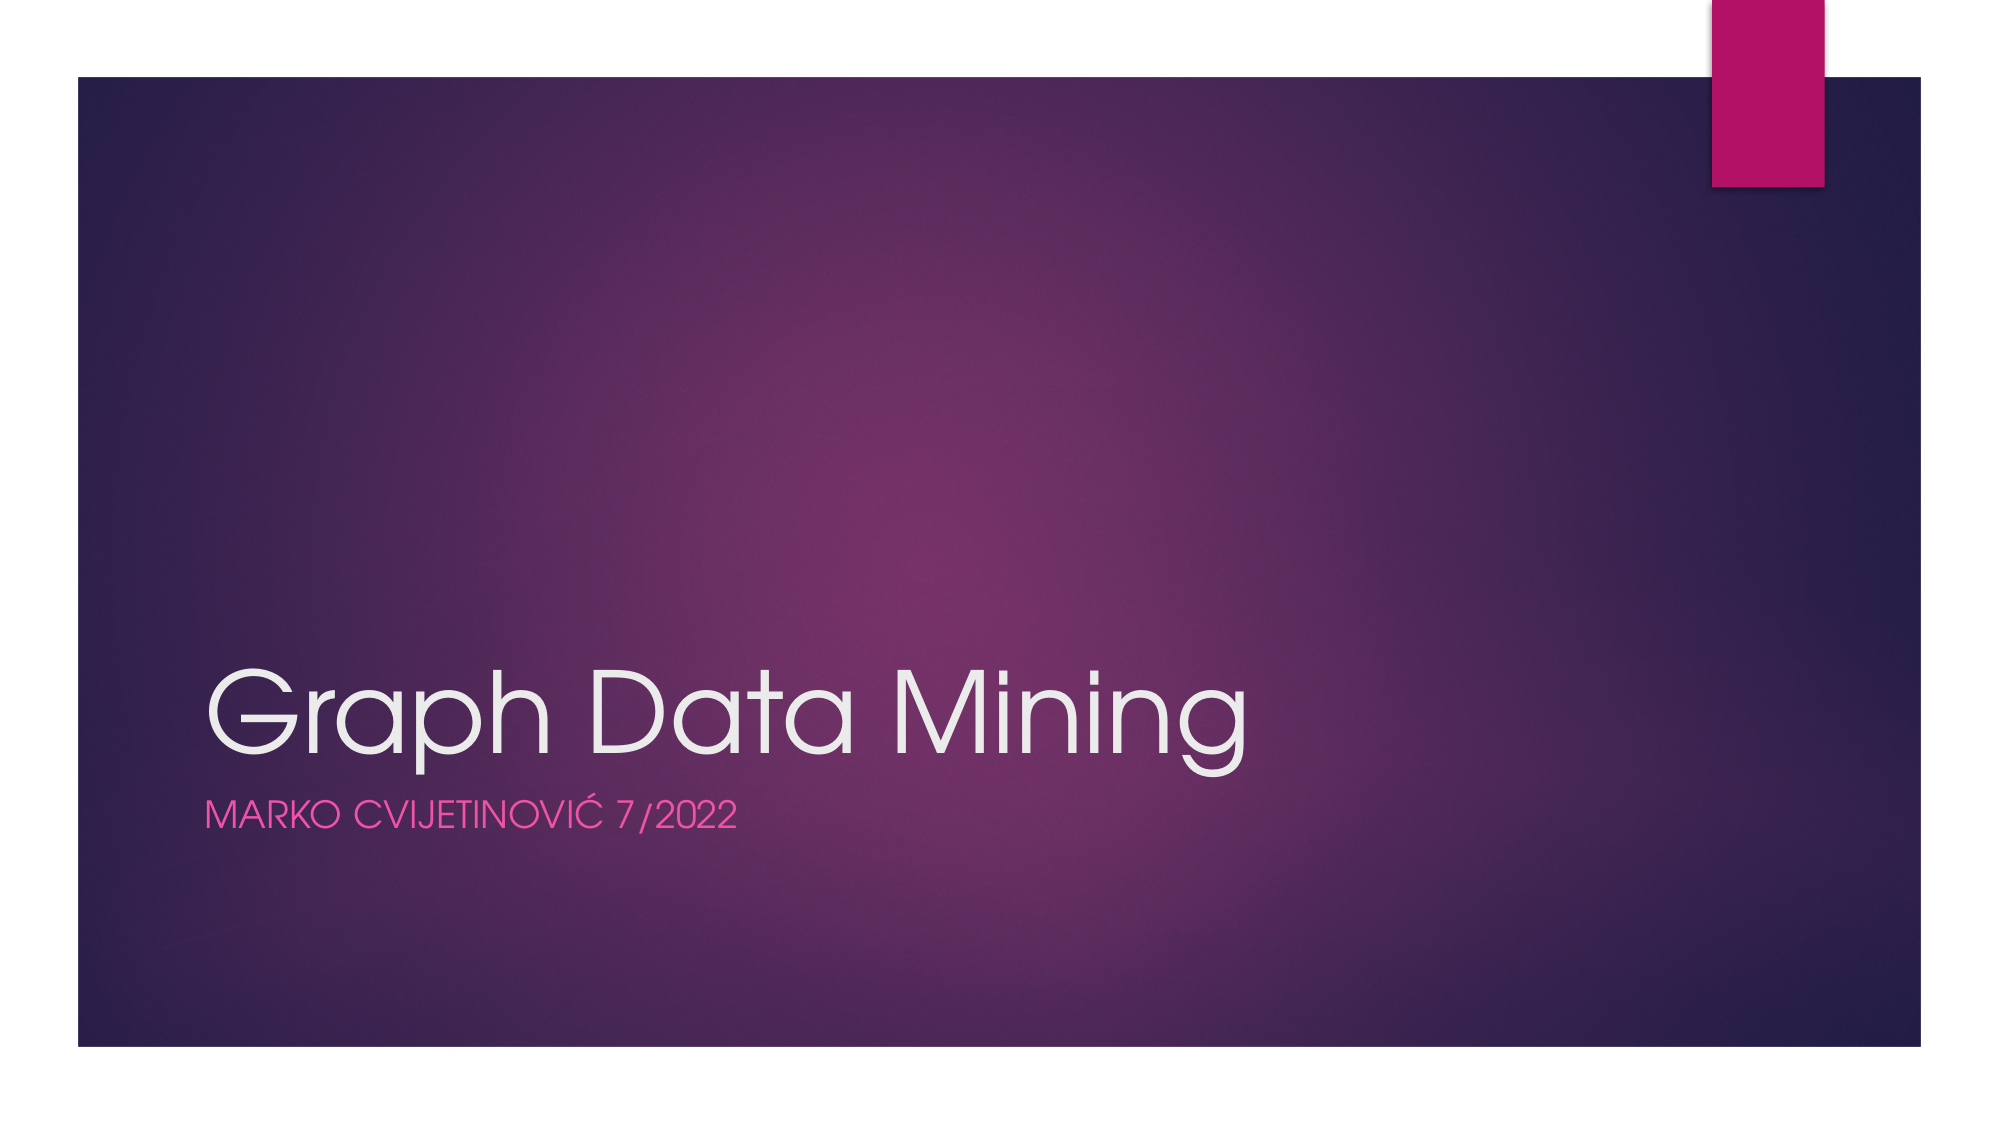

# Graph Data Mining
Marko Cvijetinović 7/2022